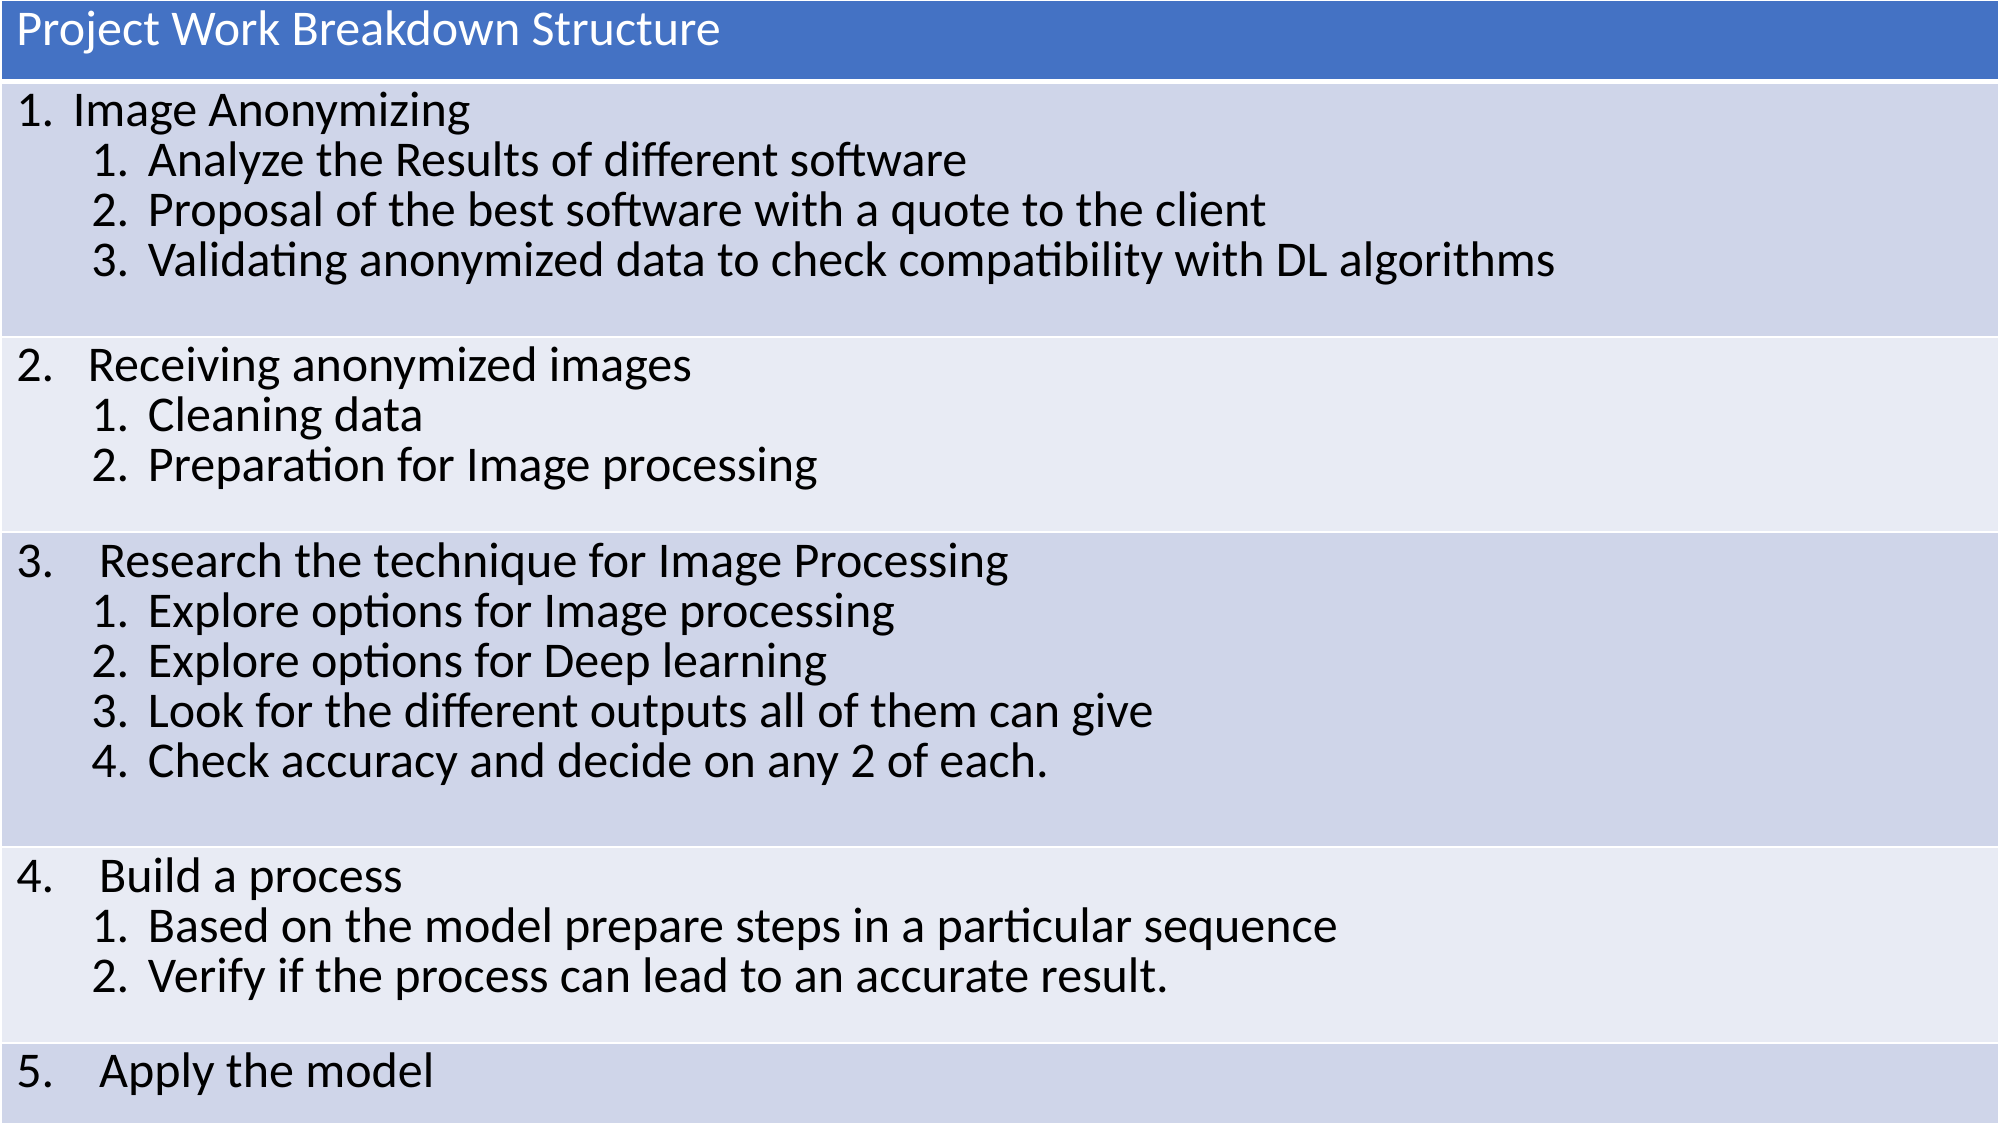

| Project Work Breakdown Structure |
| --- |
| Image Anonymizing Analyze the Results of different software Proposal of the best software with a quote to the client Validating anonymized data to check compatibility with DL algorithms |
| 2.   Receiving anonymized images Cleaning data Preparation for Image processing |
| 3.    Research the technique for Image Processing Explore options for Image processing Explore options for Deep learning Look for the different outputs all of them can give Check accuracy and decide on any 2 of each. |
| 4.    Build a process Based on the model prepare steps in a particular sequence Verify if the process can lead to an accurate result. |
| 5.    Apply the model |